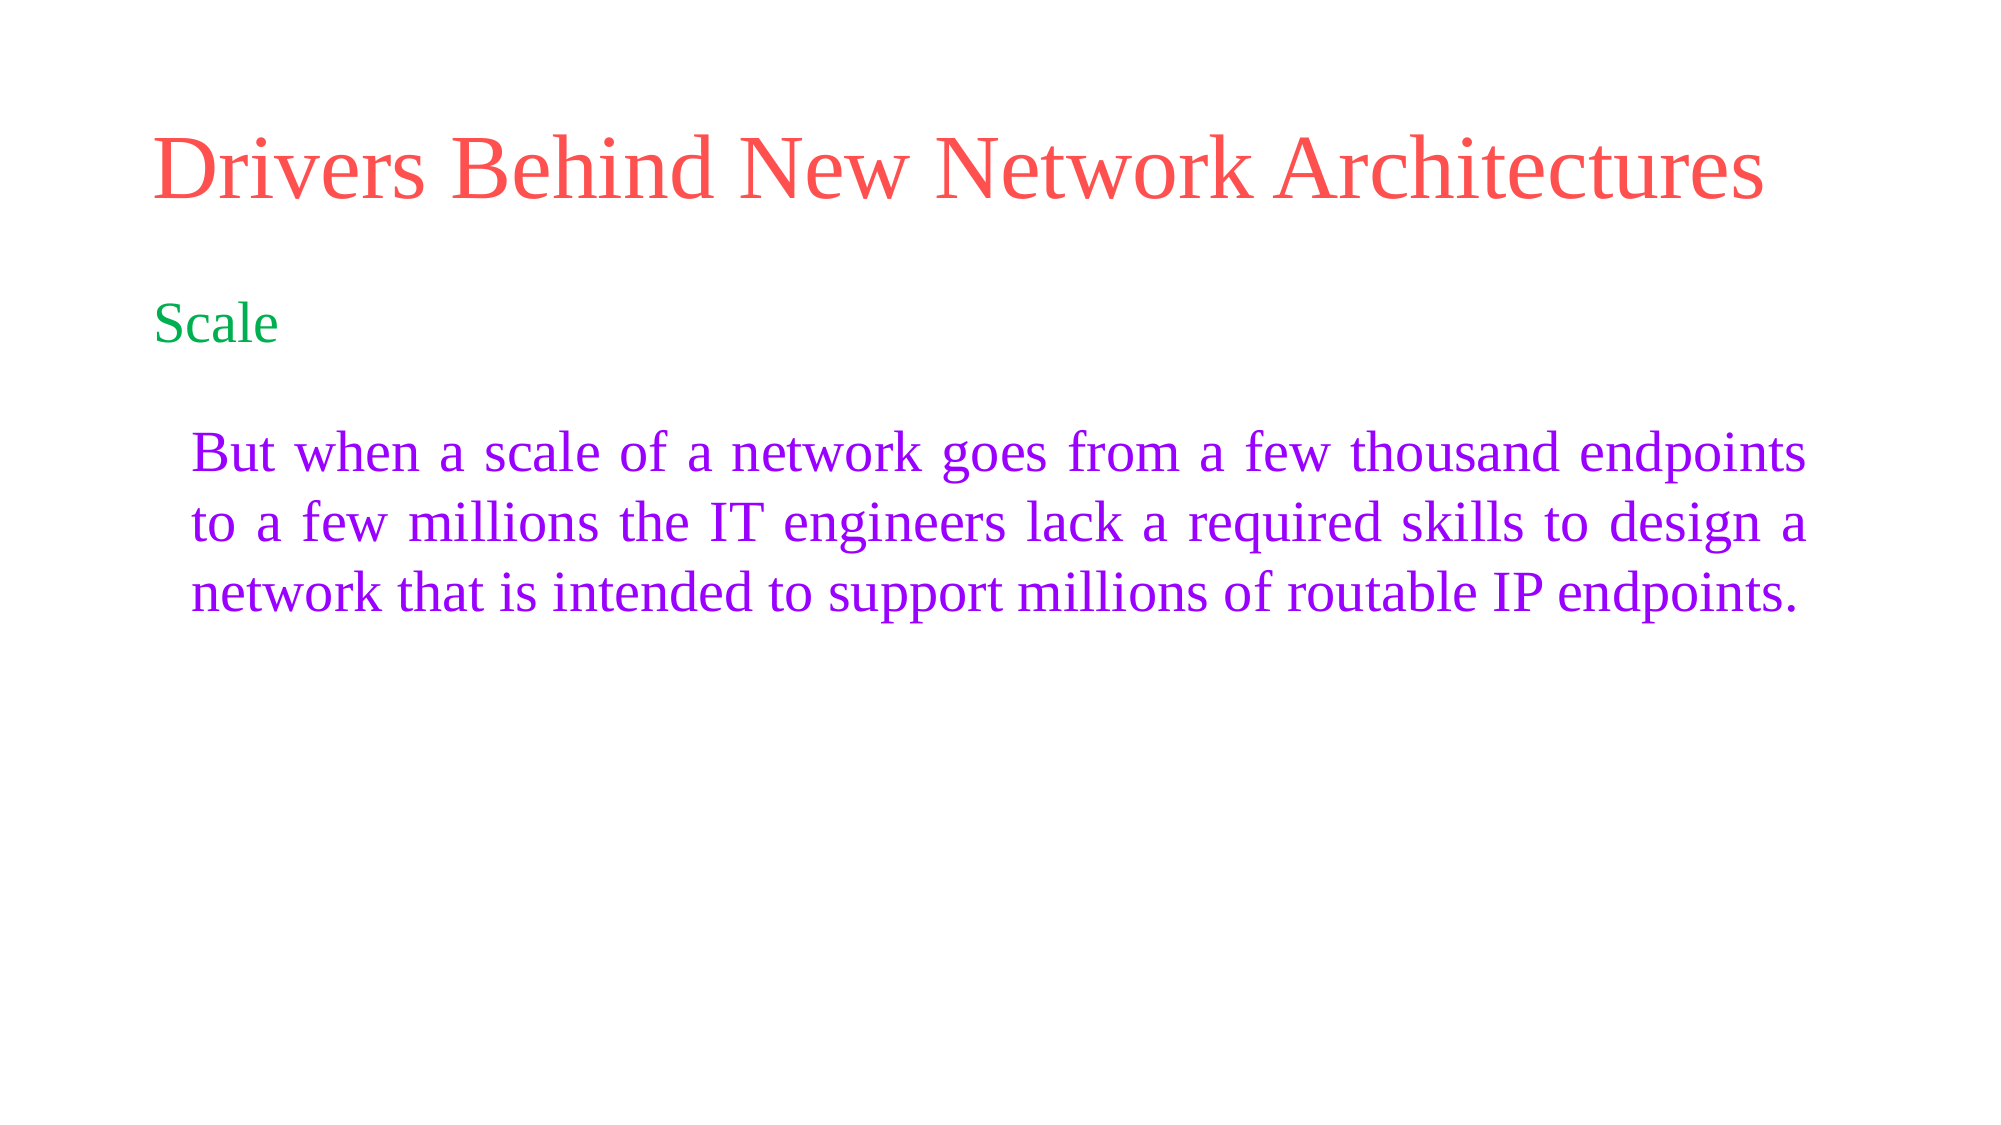

# Drivers Behind New Network Architectures
Scale
But when a scale of a network goes from a few thousand endpoints to a few millions the IT engineers lack a required skills to design a network that is intended to support millions of routable IP endpoints.